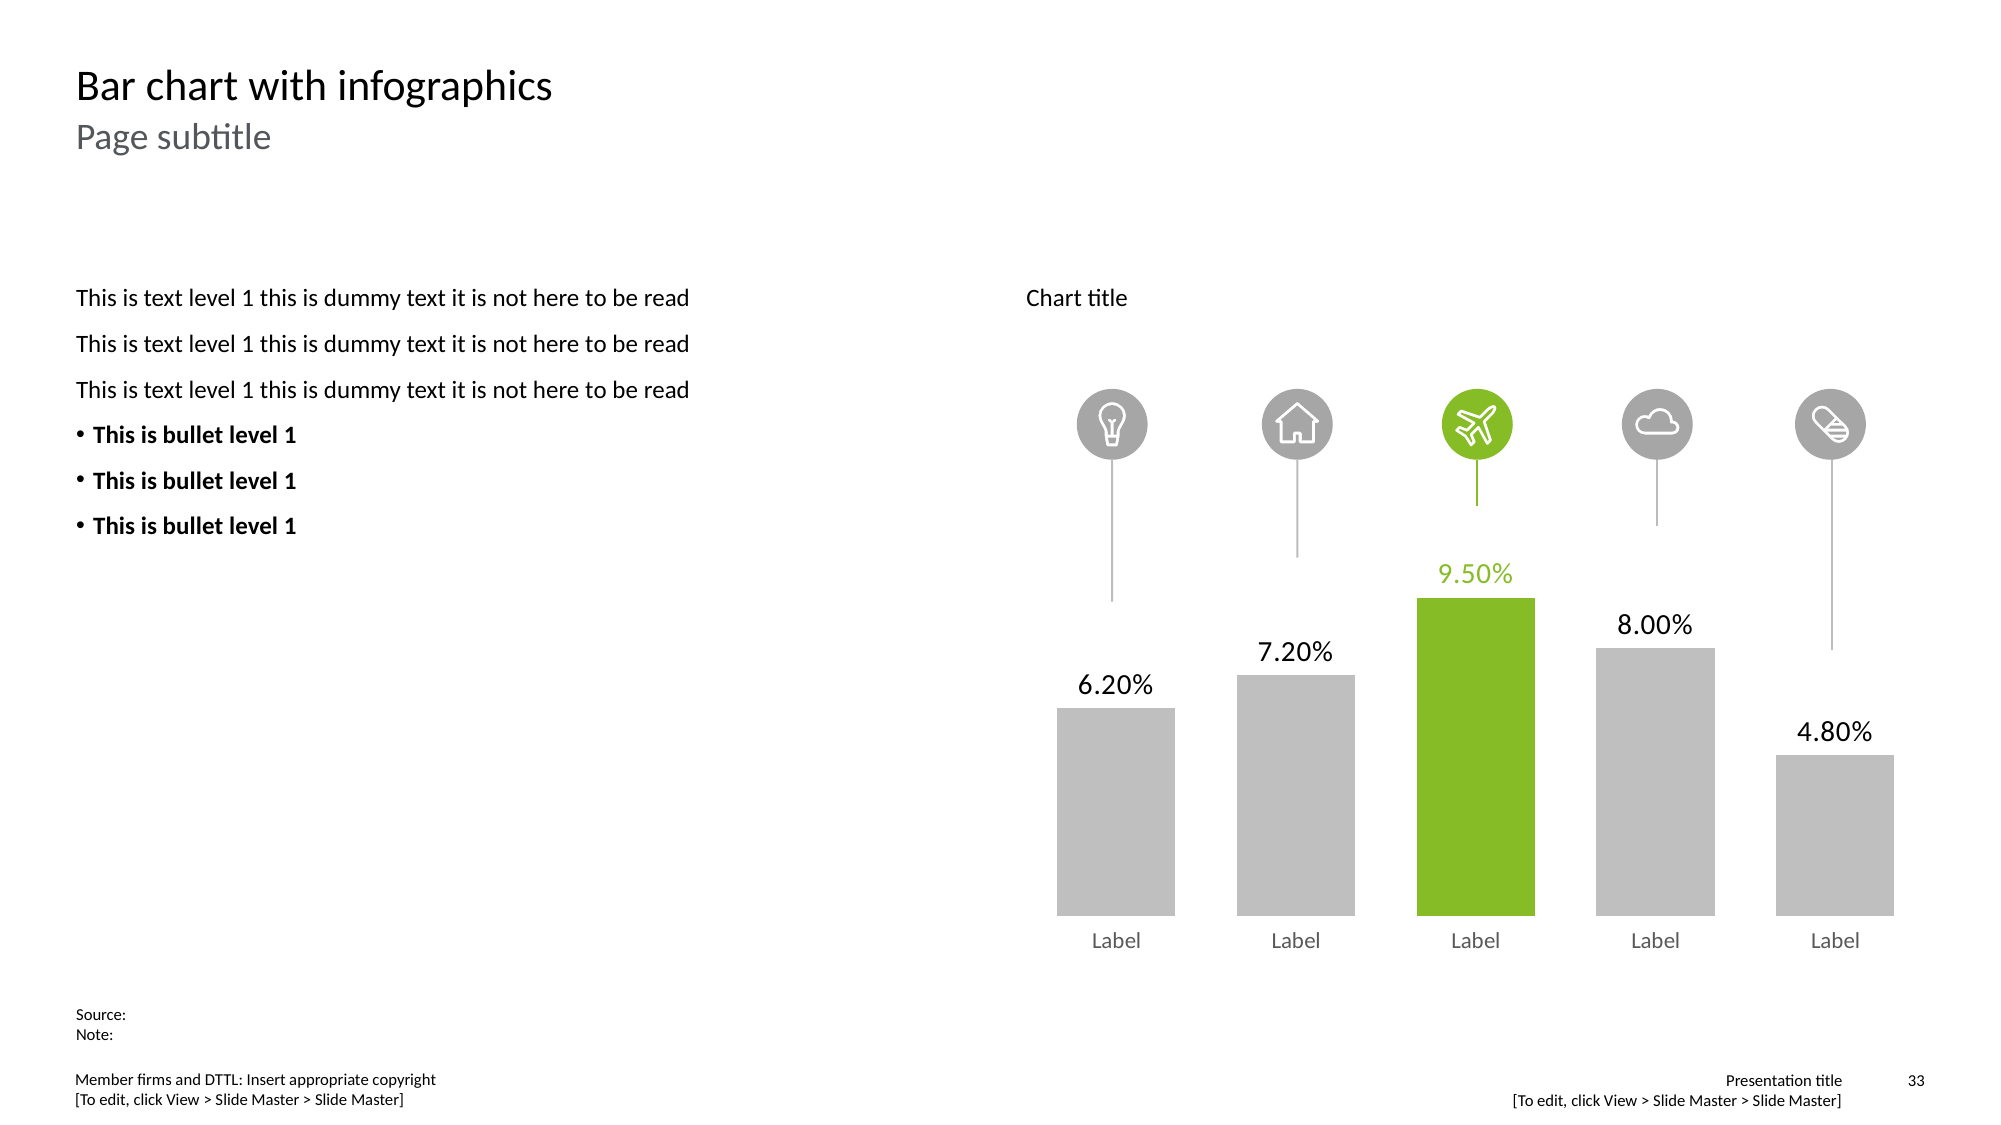

# Bar chart with infographics
Page subtitle
This is text level 1 this is dummy text it is not here to be read
This is text level 1 this is dummy text it is not here to be read
This is text level 1 this is dummy text it is not here to be read
This is bullet level 1
This is bullet level 1
This is bullet level 1

Chart title

### Chart

| Category | Series 1 |
|---|---|
| Label | 0.062 |
| Label | 0.072 |
| Label | 0.095 |
| Label | 0.08 |
| Label | 0.048 |

Source:
Note: